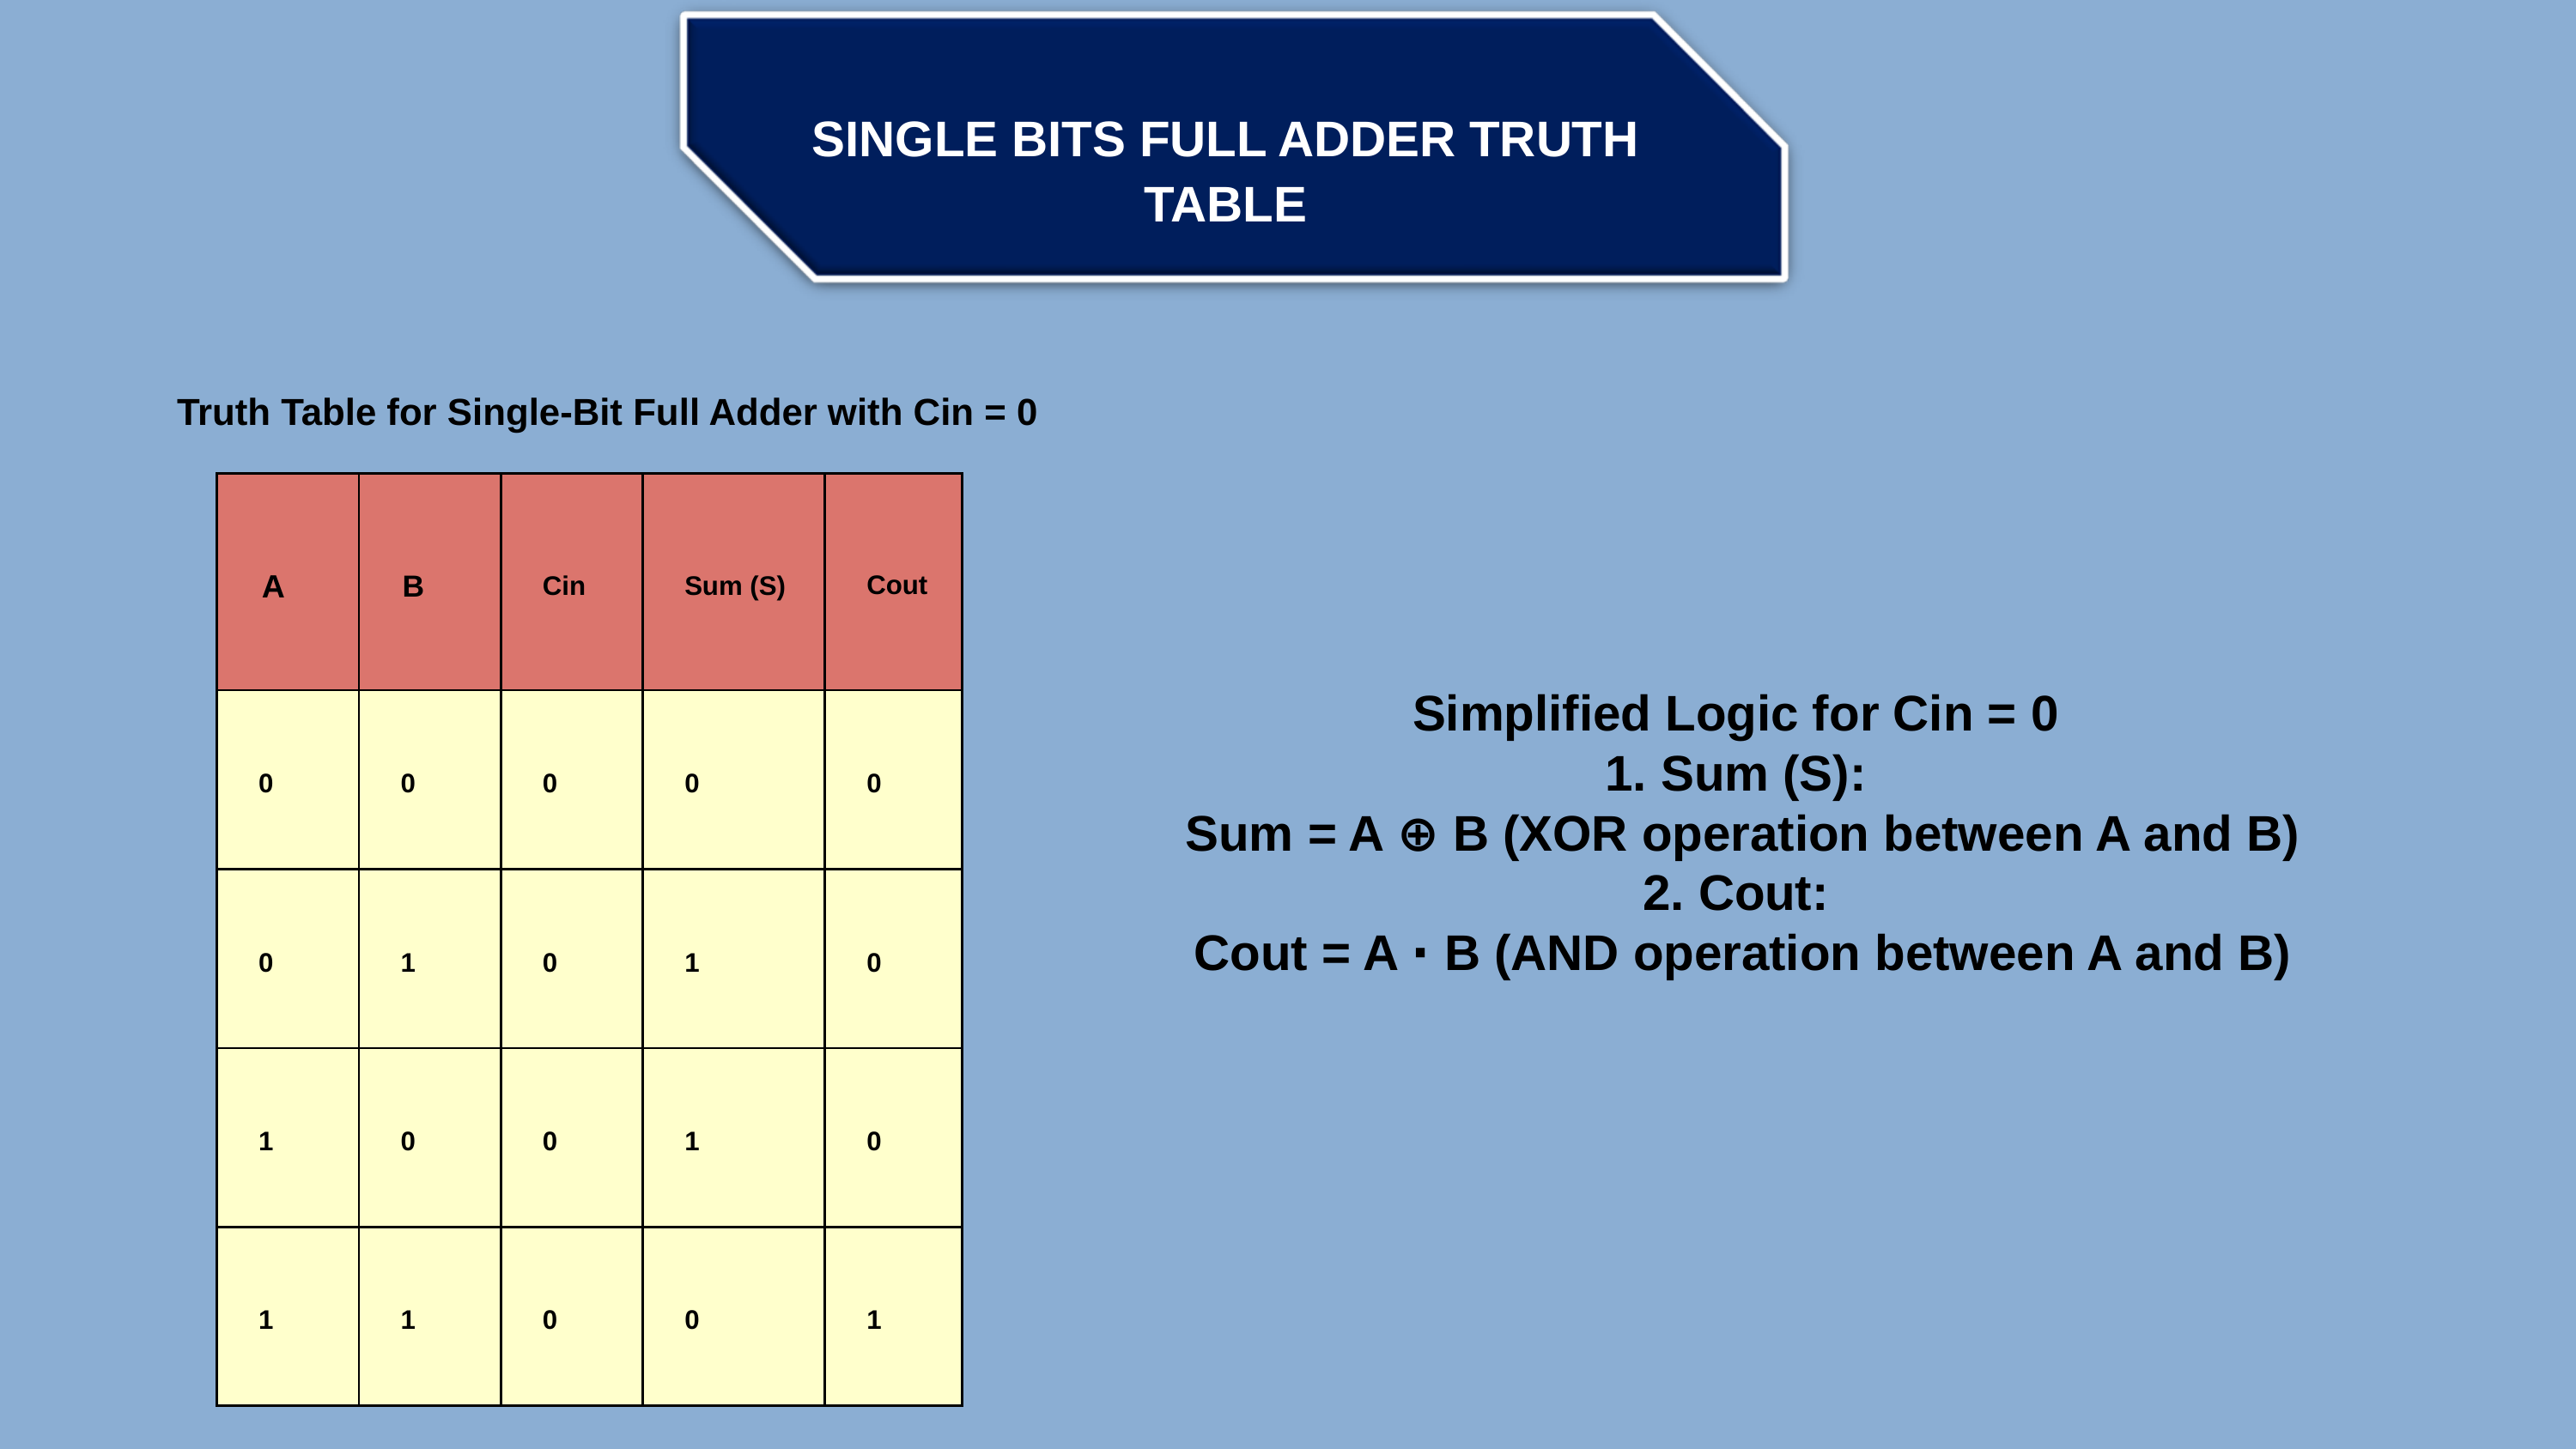

SINGLE BITS FULL ADDER TRUTH TABLE
Truth Table for Single-Bit Full Adder with Cin = 0
| A | B | Cin | Sum (S) | Cout |
| --- | --- | --- | --- | --- |
| 0 | 0 | 0 | 0 | 0 |
| 0 | 1 | 0 | 1 | 0 |
| 1 | 0 | 0 | 1 | 0 |
| 1 | 1 | 0 | 0 | 1 |
Simplified Logic for Cin = 0
1. Sum (S):
 Sum = A ⊕ B (XOR operation between A and B)
2. Cout:
 Cout = A ⋅ B (AND operation between A and B)